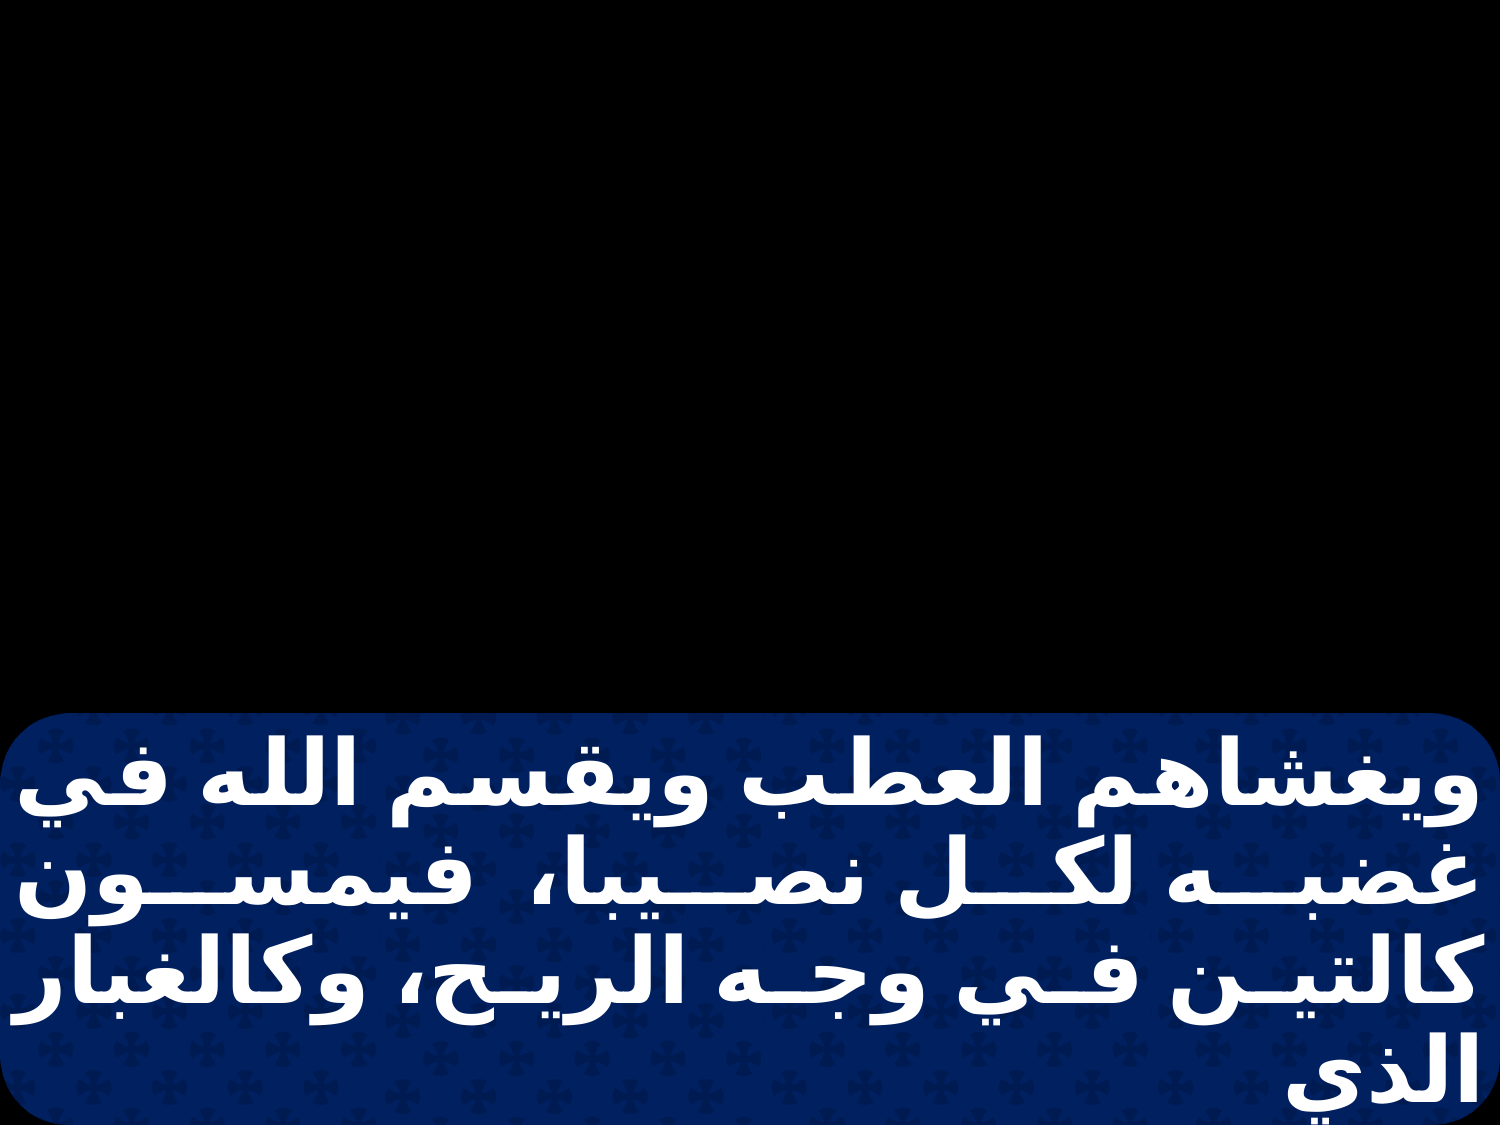

ويغشاهم العطب ويقسم الله في غضبه لكل نصيبا،  فيمسون كالتين في وجه الريح، وكالغبار الذي